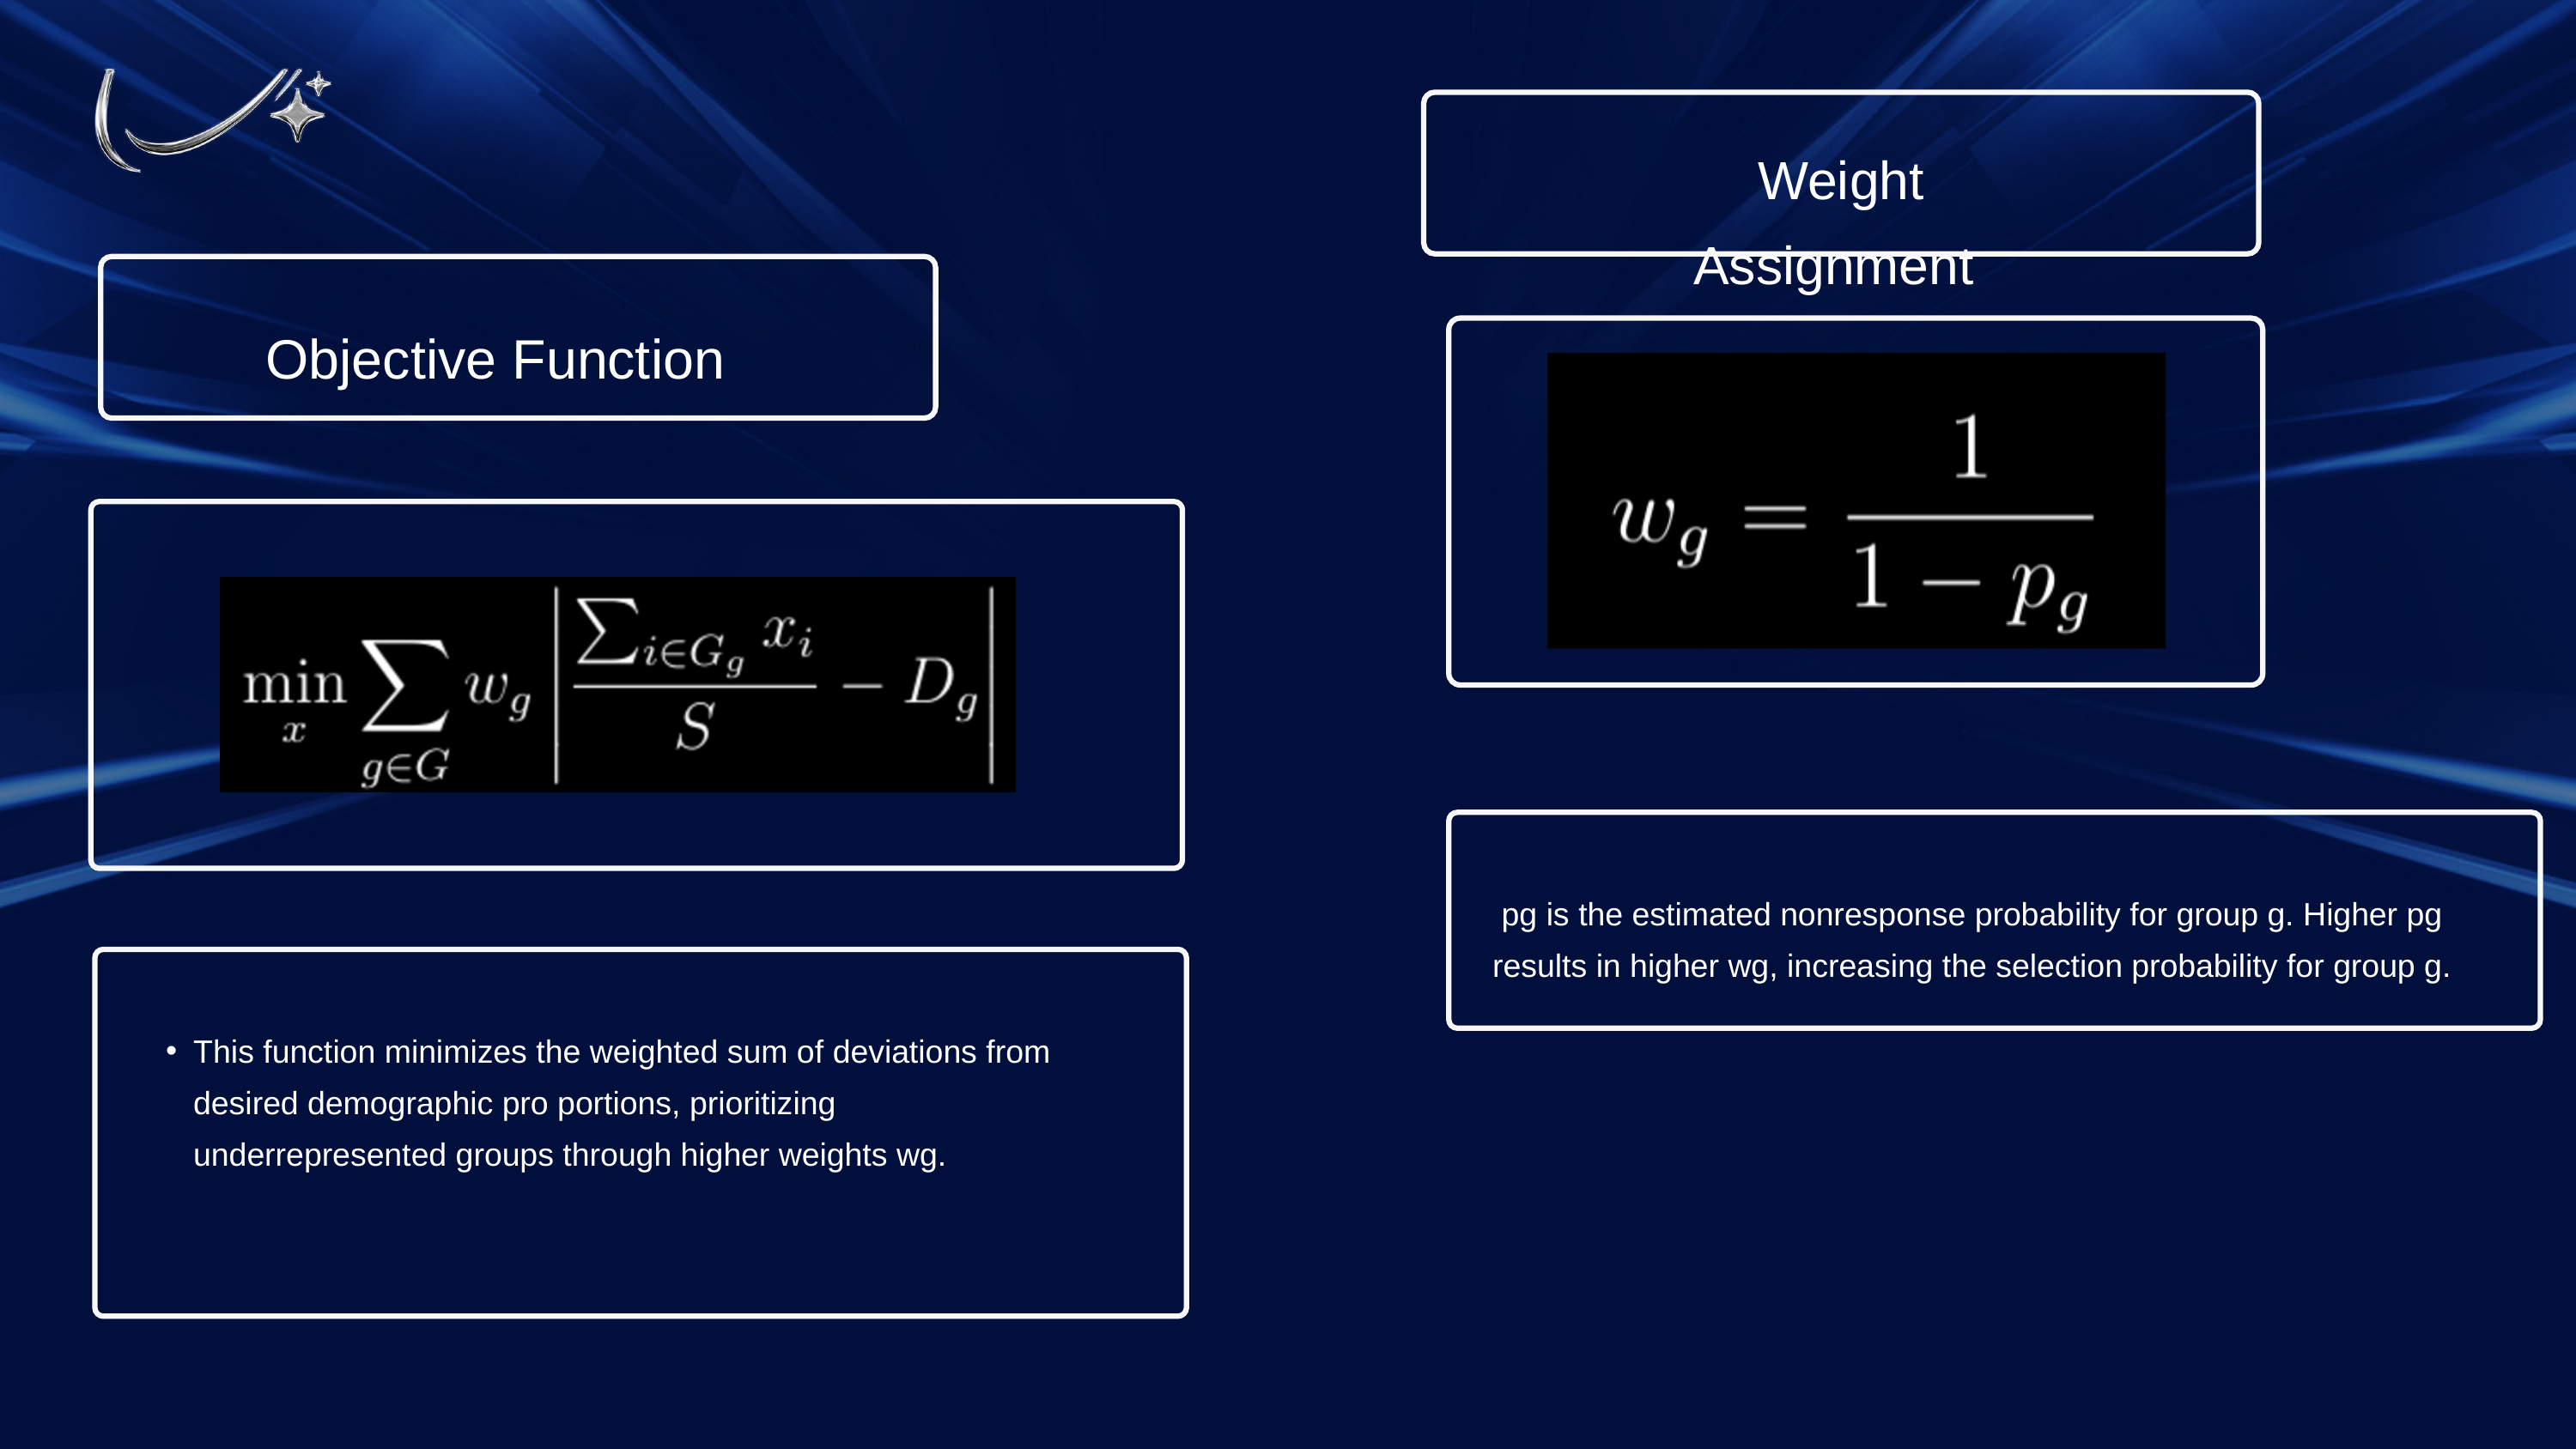

Weight Assignment

Objective Function

 pg is the estimated nonresponse probability for group g. Higher pg results in higher wg, increasing the selection probability for group g.

This function minimizes the weighted sum of deviations from desired demographic pro portions, prioritizing underrepresented groups through higher weights wg.